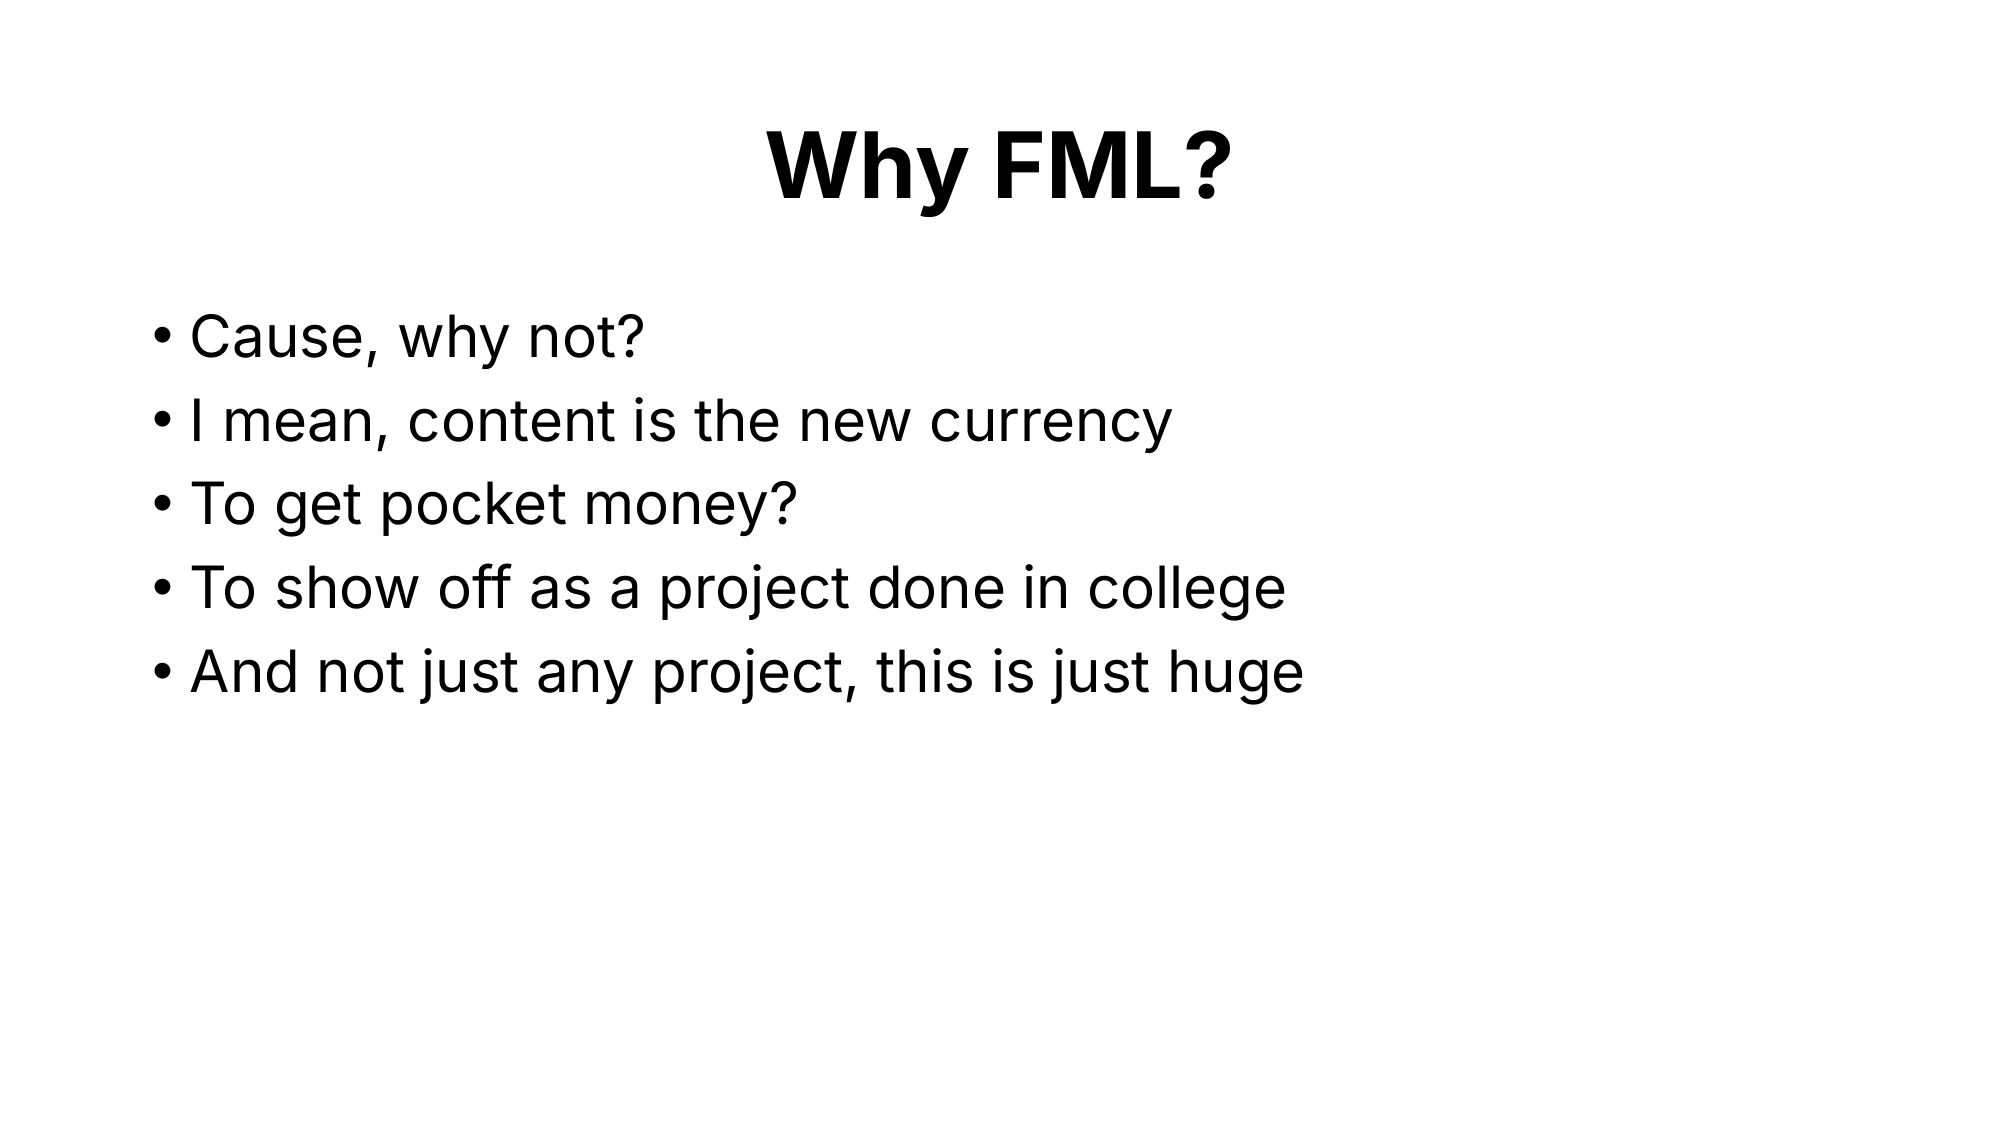

# Why FML?
Cause, why not?
I mean, content is the new currency
To get pocket money?
To show off as a project done in college
And not just any project, this is just huge